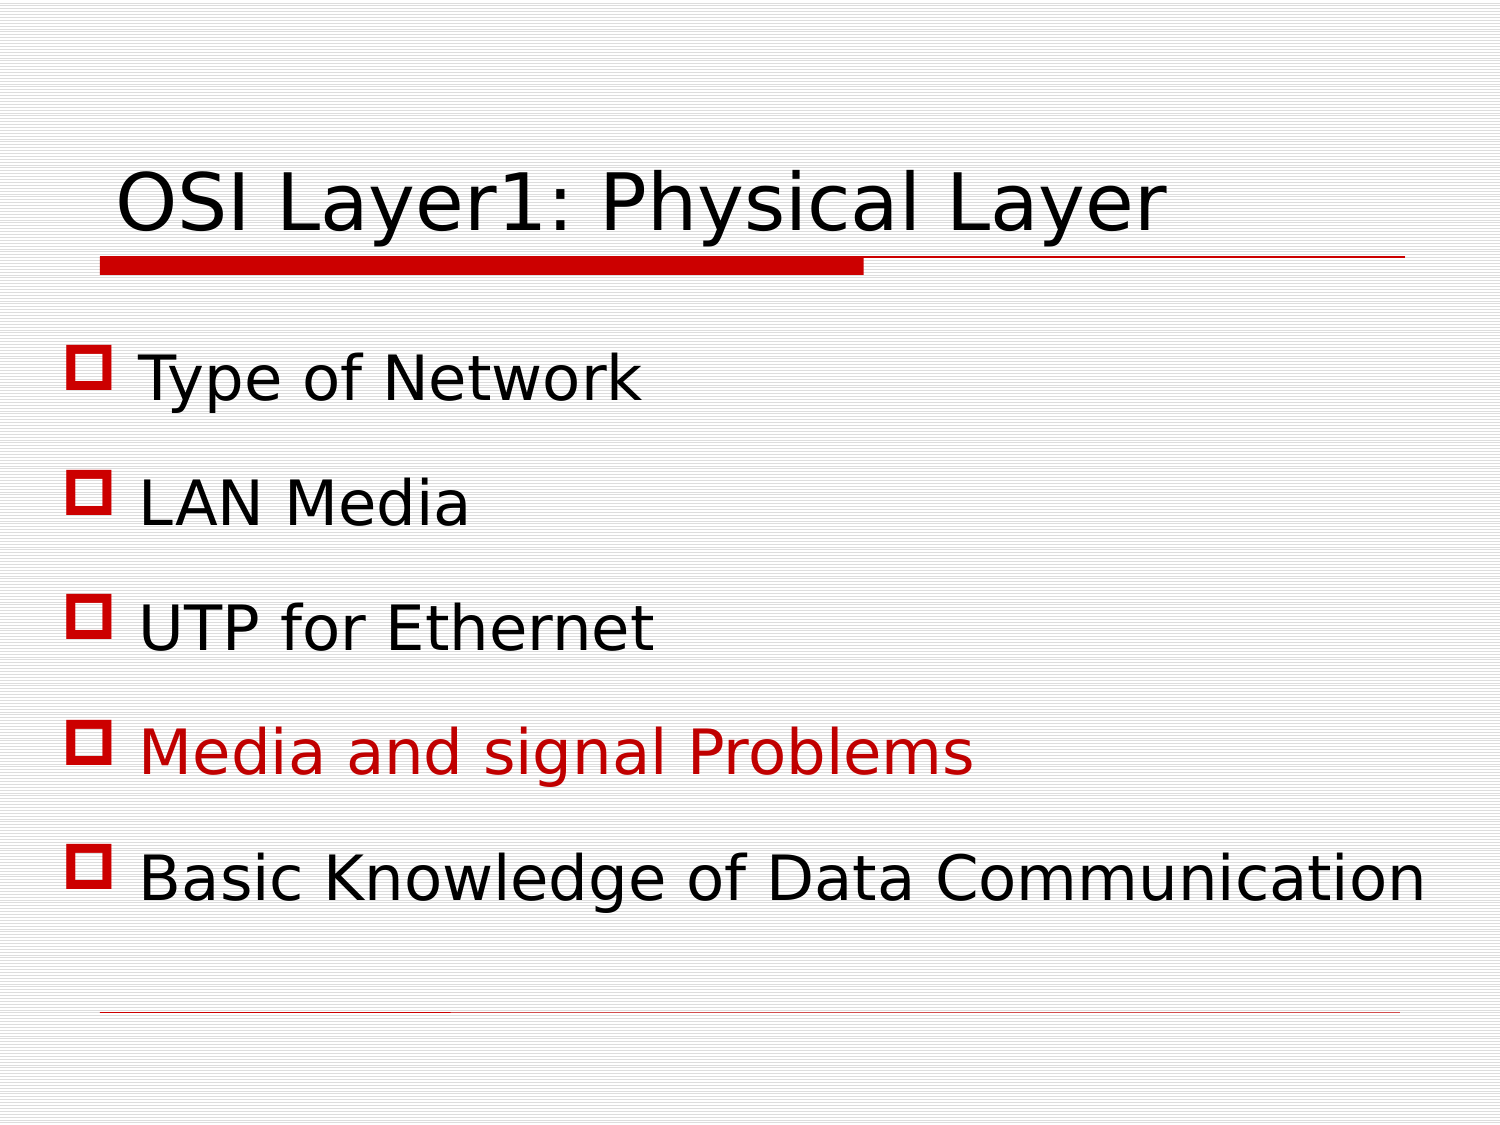

# OSI Layer1: Physical Layer
Type of Network
LAN Media
UTP for Ethernet
Media and signal Problems
Basic Knowledge of Data Communication